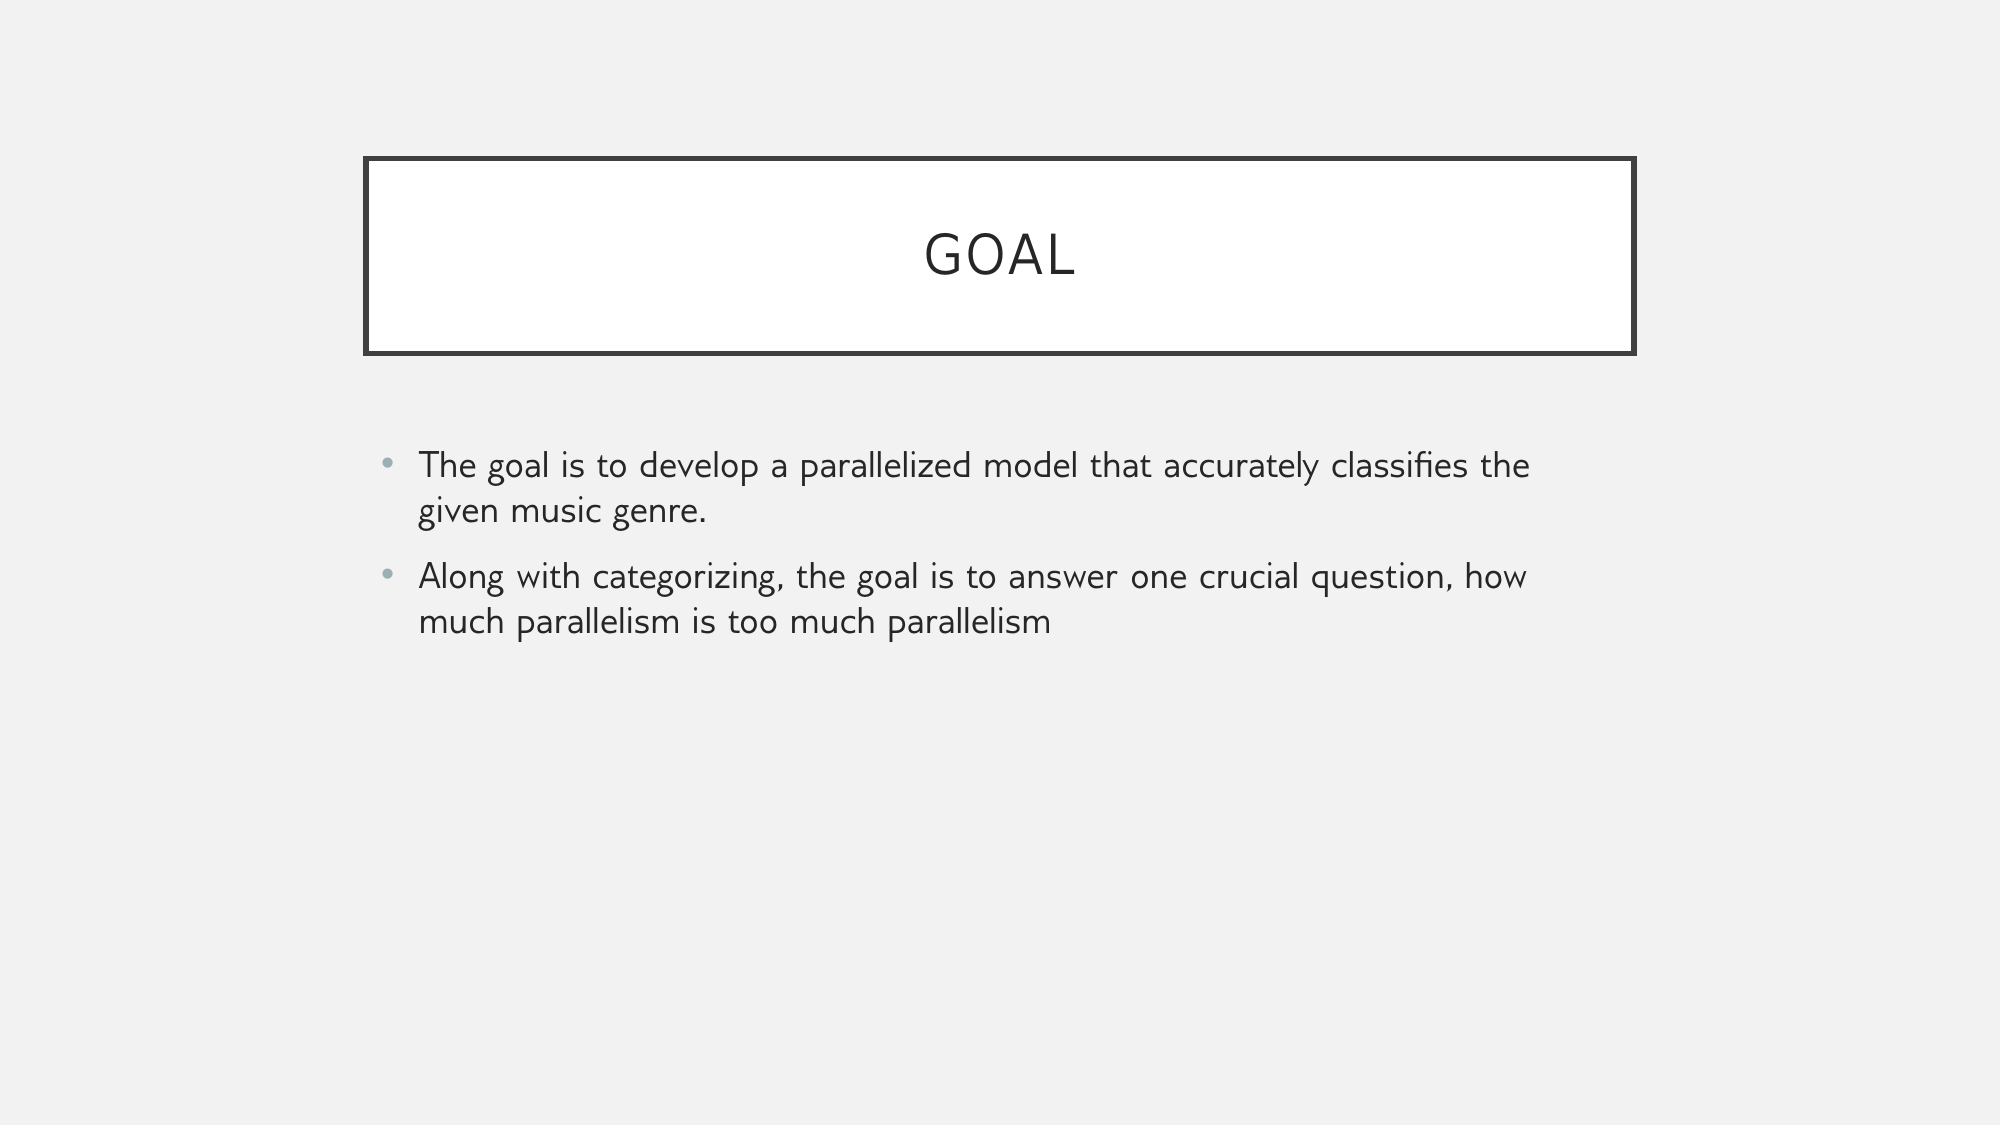

# GOAL
The goal is to develop a parallelized model that accurately classifies the given music genre.
Along with categorizing, the goal is to answer one crucial question, how much parallelism is too much parallelism